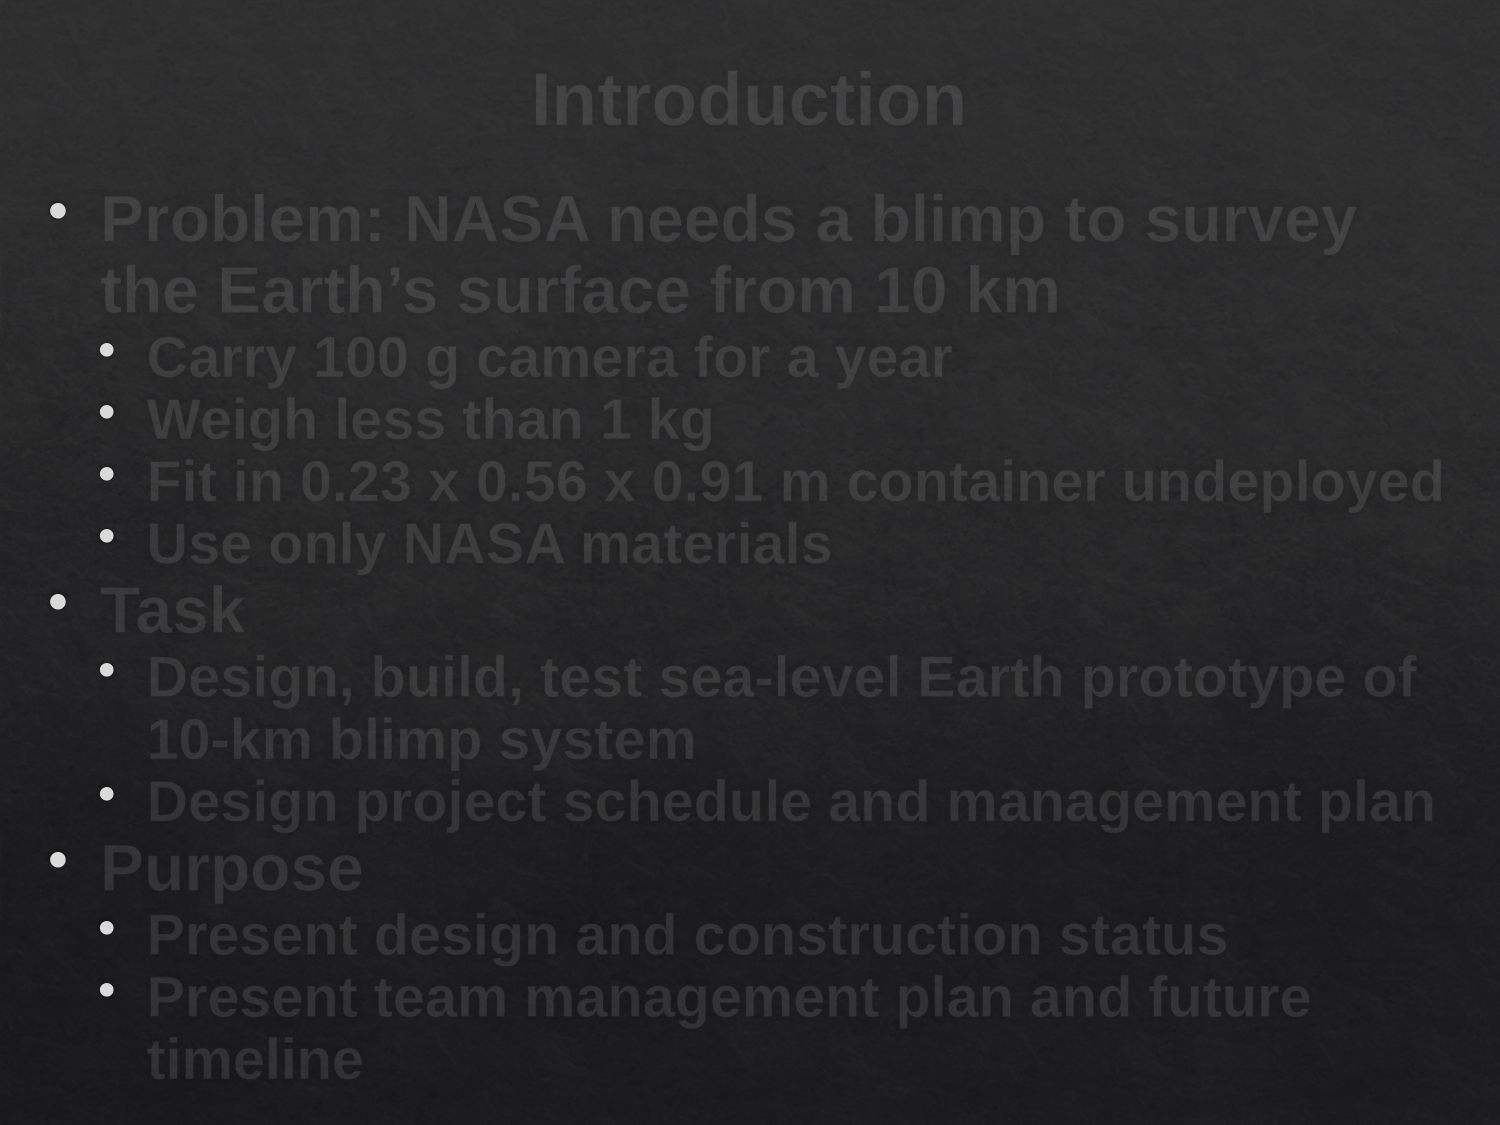

# Introduction
Problem: NASA needs a blimp to survey the Earth’s surface from 10 km
Carry 100 g camera for a year
Weigh less than 1 kg
Fit in 0.23 x 0.56 x 0.91 m container undeployed
Use only NASA materials
Task
Design, build, test sea-level Earth prototype of   10-km blimp system
Design project schedule and management plan
Purpose
Present design and construction status
Present team management plan and future timeline